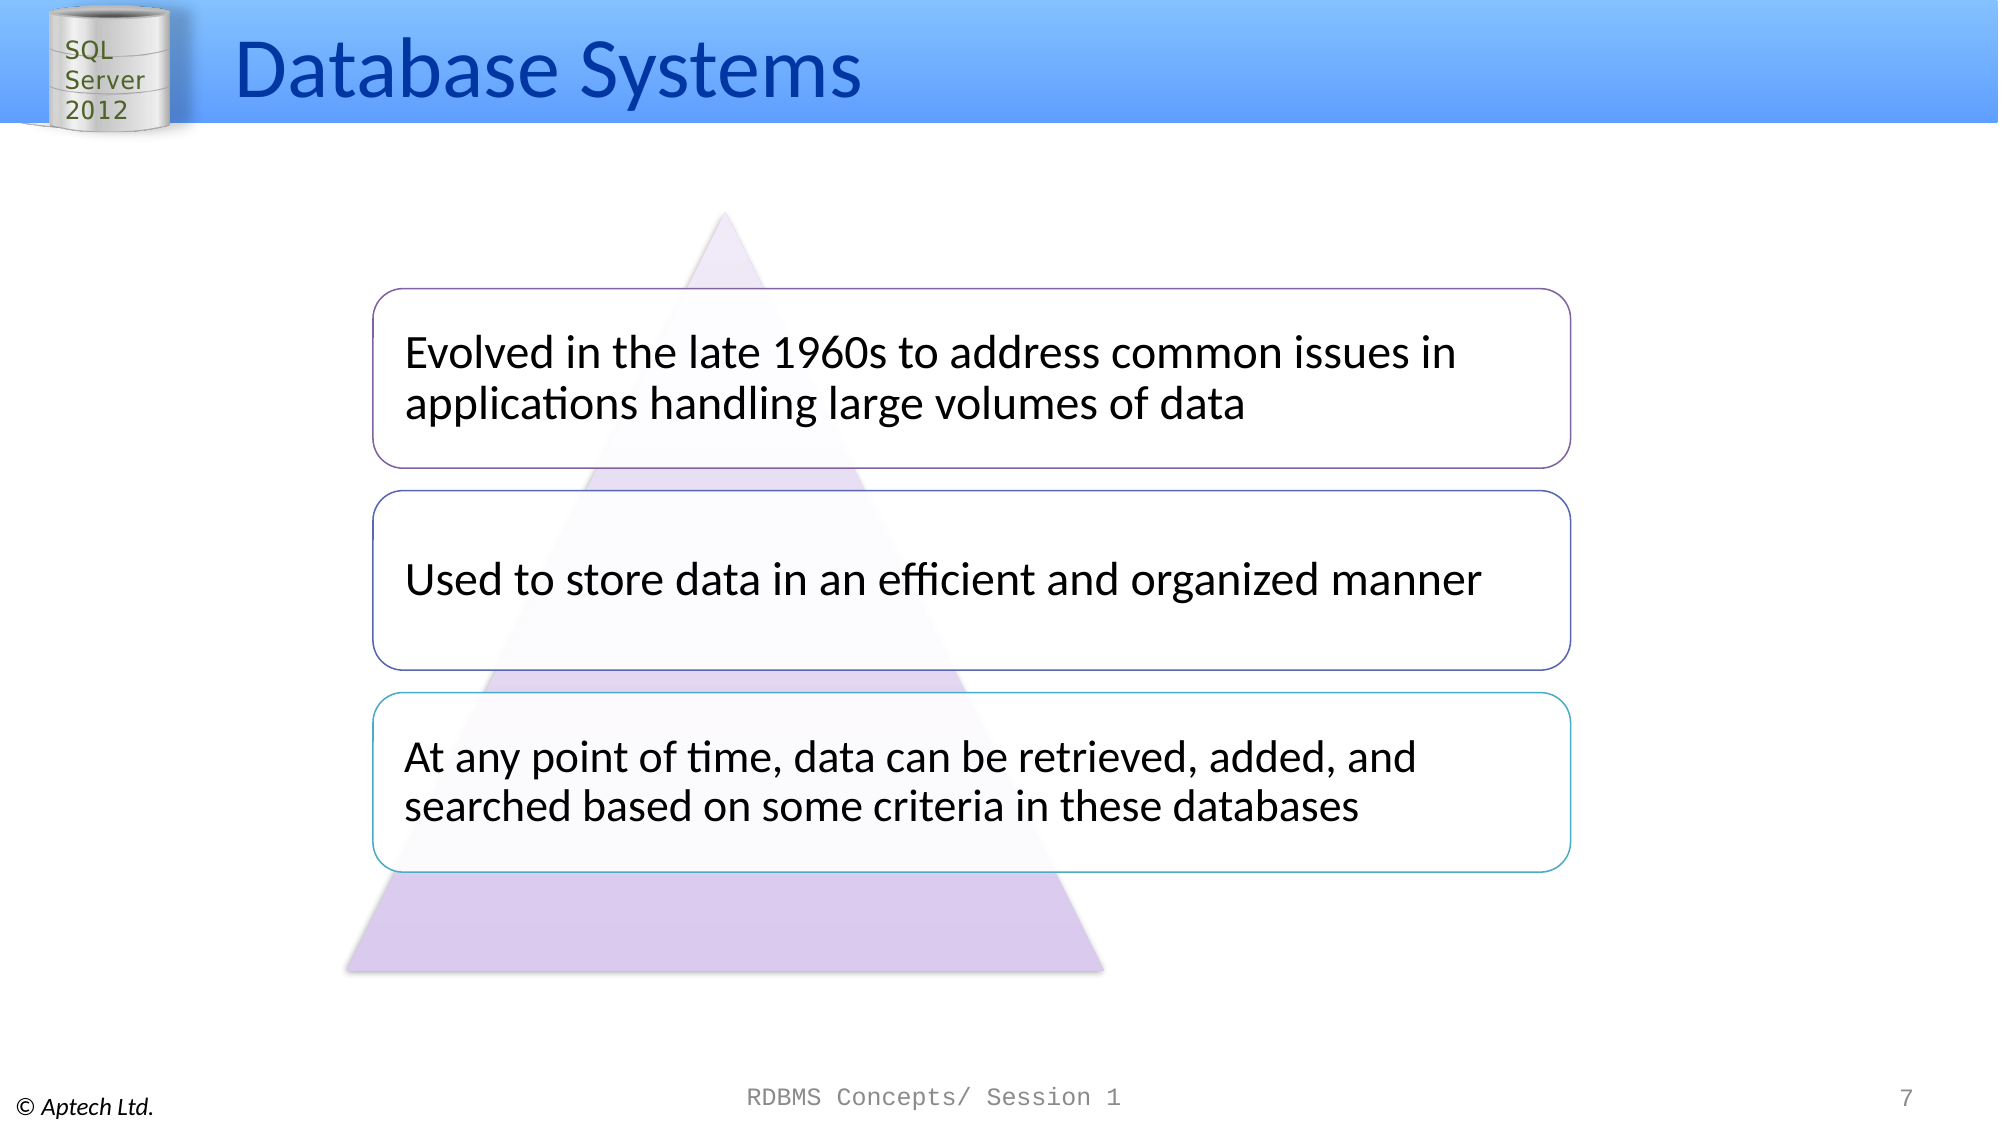

# Database Systems
Evolved in the late 1960s to address common issues in applications handling large volumes of data
Used to store data in an efficient and organized manner
At any point of time, data can be retrieved, added, and searched based on some criteria in these databases
Used to store data in an efficient and organized manner.
RDBMS Concepts/ Session 1
7